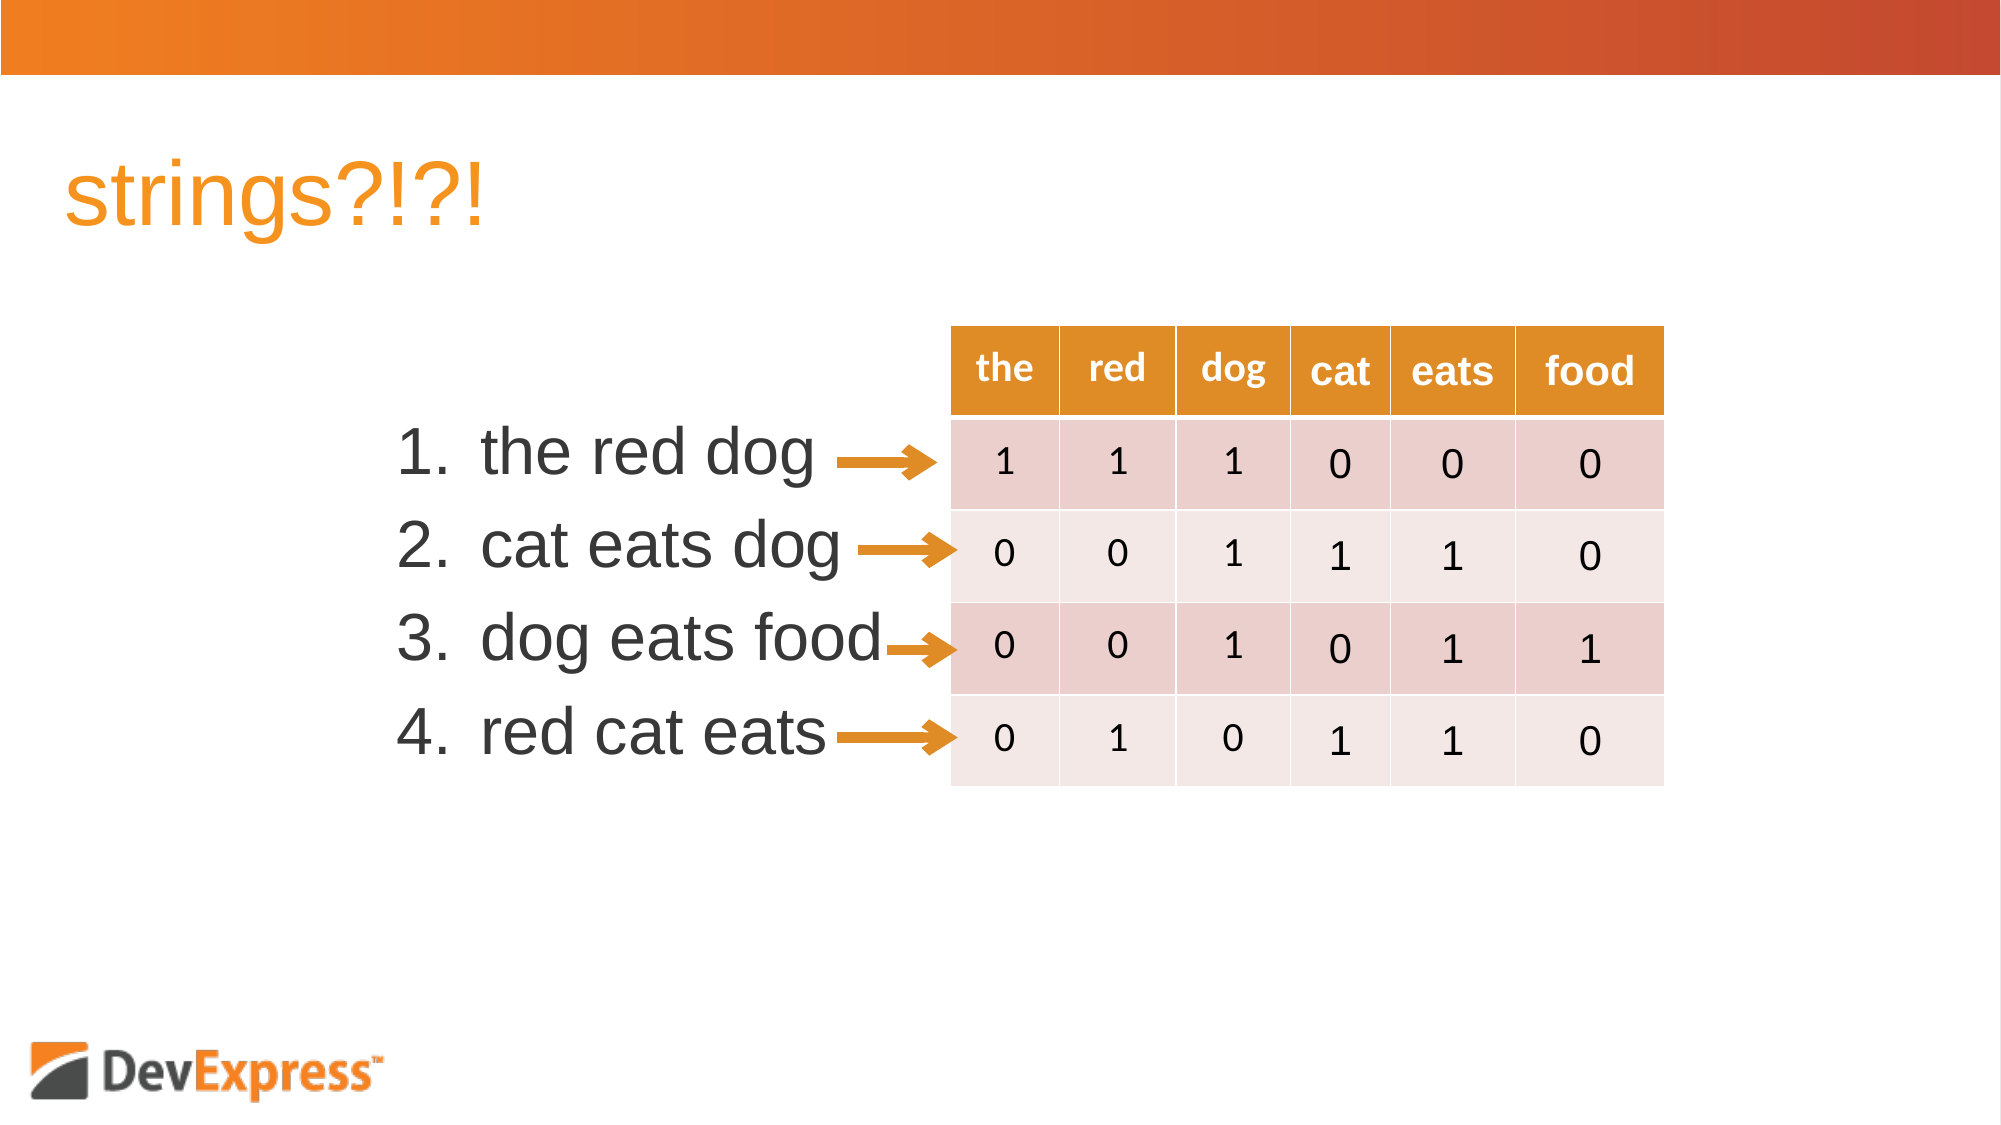

# strings?!?!
| the | red | dog | cat | eats | food |
| --- | --- | --- | --- | --- | --- |
| 1 | 1 | 1 | 0 | 0 | 0 |
| 0 | 0 | 1 | 1 | 1 | 0 |
| 0 | 0 | 1 | 0 | 1 | 1 |
| 0 | 1 | 0 | 1 | 1 | 0 |
the red dog
cat eats dog
dog eats food
red cat eats